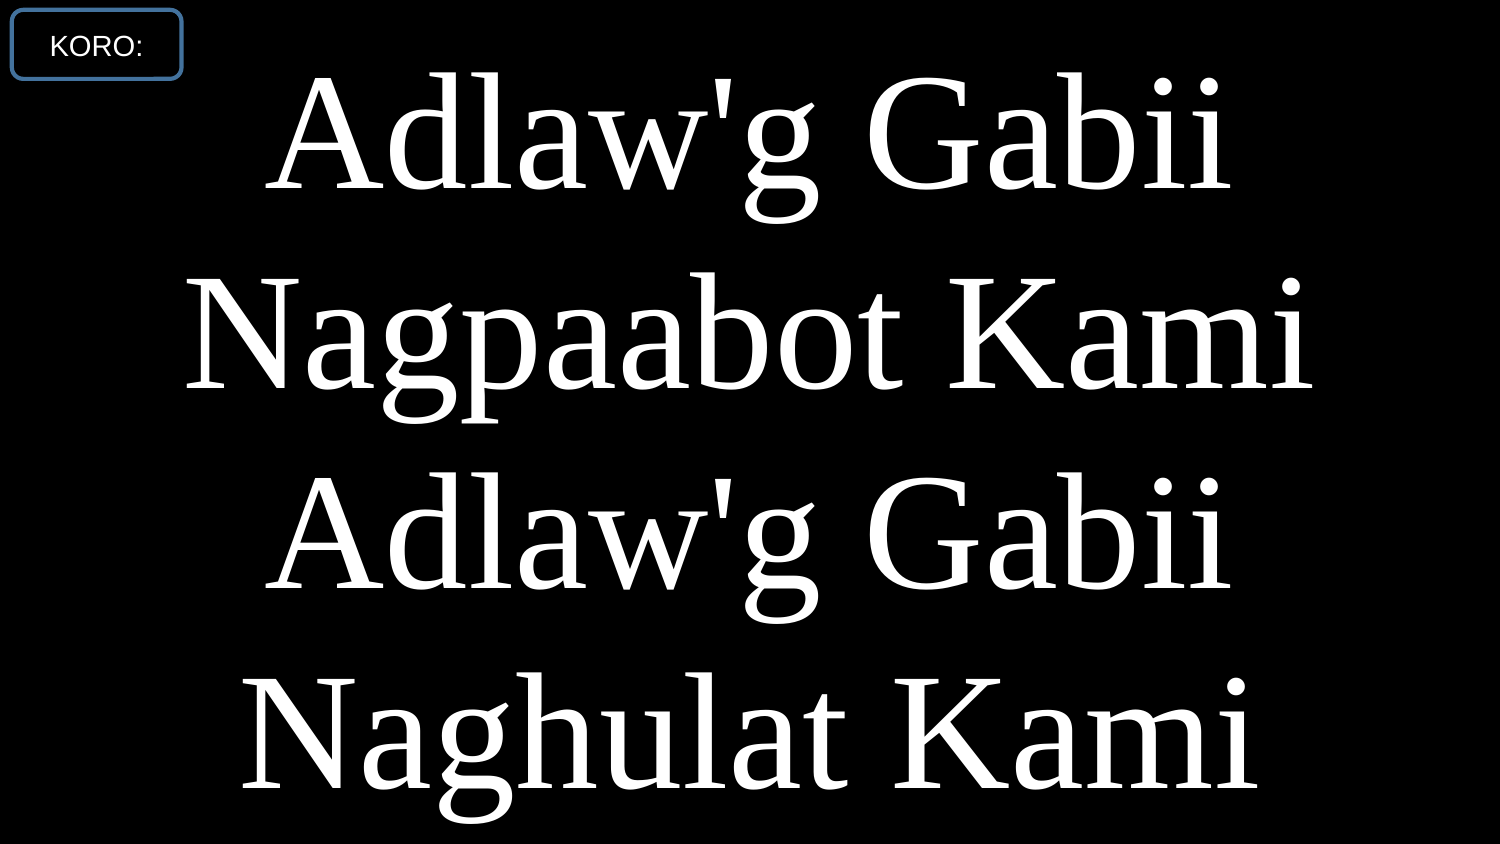

Adlaw'g Gabii Nagpaabot Kami
Adlaw'g Gabii Naghulat Kami
KORO: